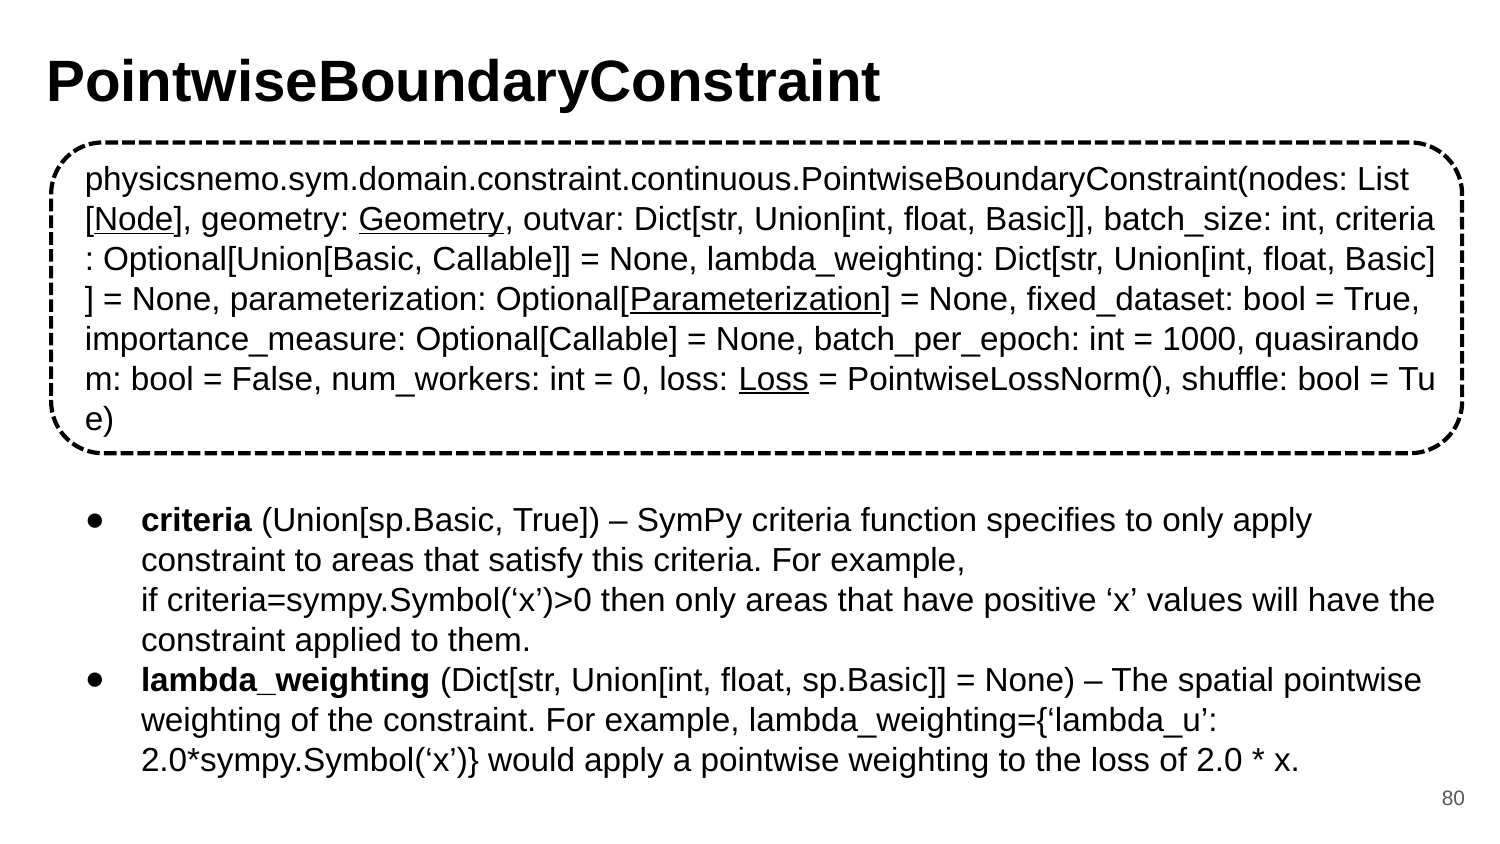

# PointwiseBoundaryConstraint
physicsnemo.sym.domain.constraint.continuous.PointwiseBoundaryConstraint(nodes: List
[Node], geometry: Geometry, outvar: Dict[str, Union[int, float, Basic]], batch_size: int, criteria
: Optional[Union[Basic, Callable]] = None, lambda_weighting: Dict[str, Union[int, float, Basic]
] = None, parameterization: Optional[Parameterization] = None, fixed_dataset: bool = True,
importance_measure: Optional[Callable] = None, batch_per_epoch: int = 1000, quasirando
m: bool = False, num_workers: int = 0, loss: Loss = PointwiseLossNorm(), shuffle: bool = Tu
e)

criteria (Union[sp.Basic, True]) – SymPy criteria function specifies to only apply constraint to areas that satisfy this criteria. For example, if criteria=sympy.Symbol(‘x’)>0 then only areas that have positive ‘x’ values will have the constraint applied to them.
lambda_weighting (Dict[str, Union[int, float, sp.Basic]] = None) – The spatial pointwise weighting of the constraint. For example, lambda_weighting={‘lambda_u’: 2.0*sympy.Symbol(‘x’)} would apply a pointwise weighting to the loss of 2.0 * x.

80